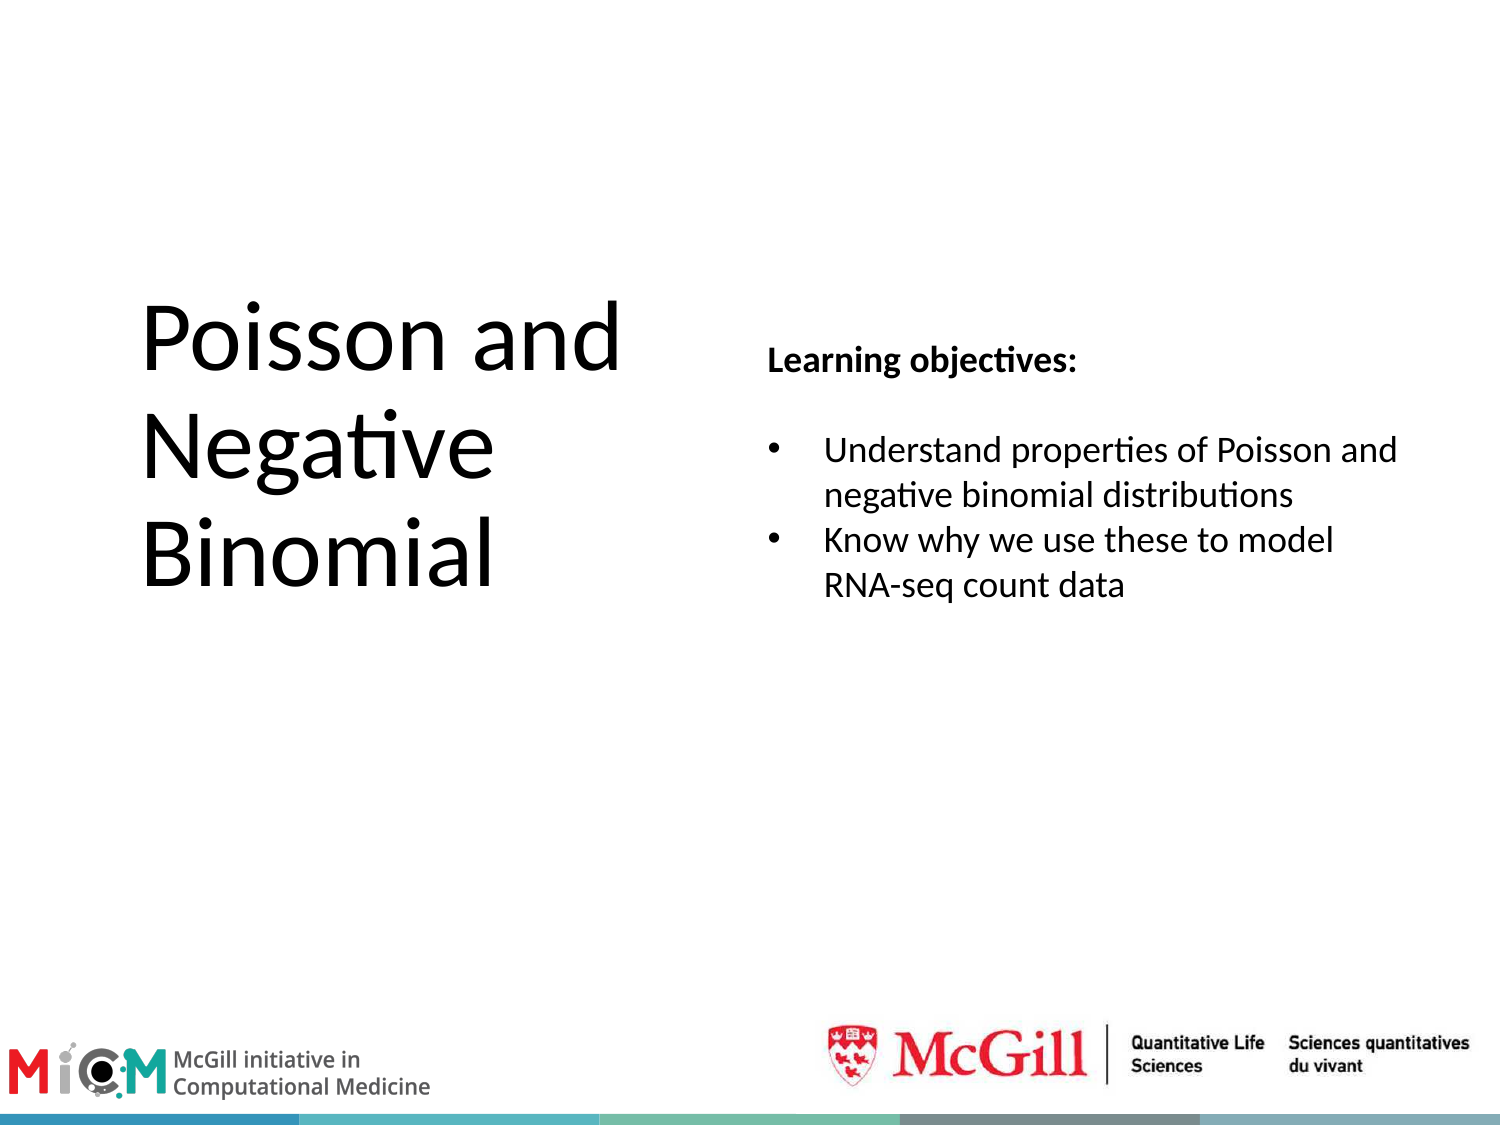

# Poisson and Negative Binomial
Learning objectives:

Understand properties of Poisson and negative binomial distributions
Know why we use these to model RNA-seq count data